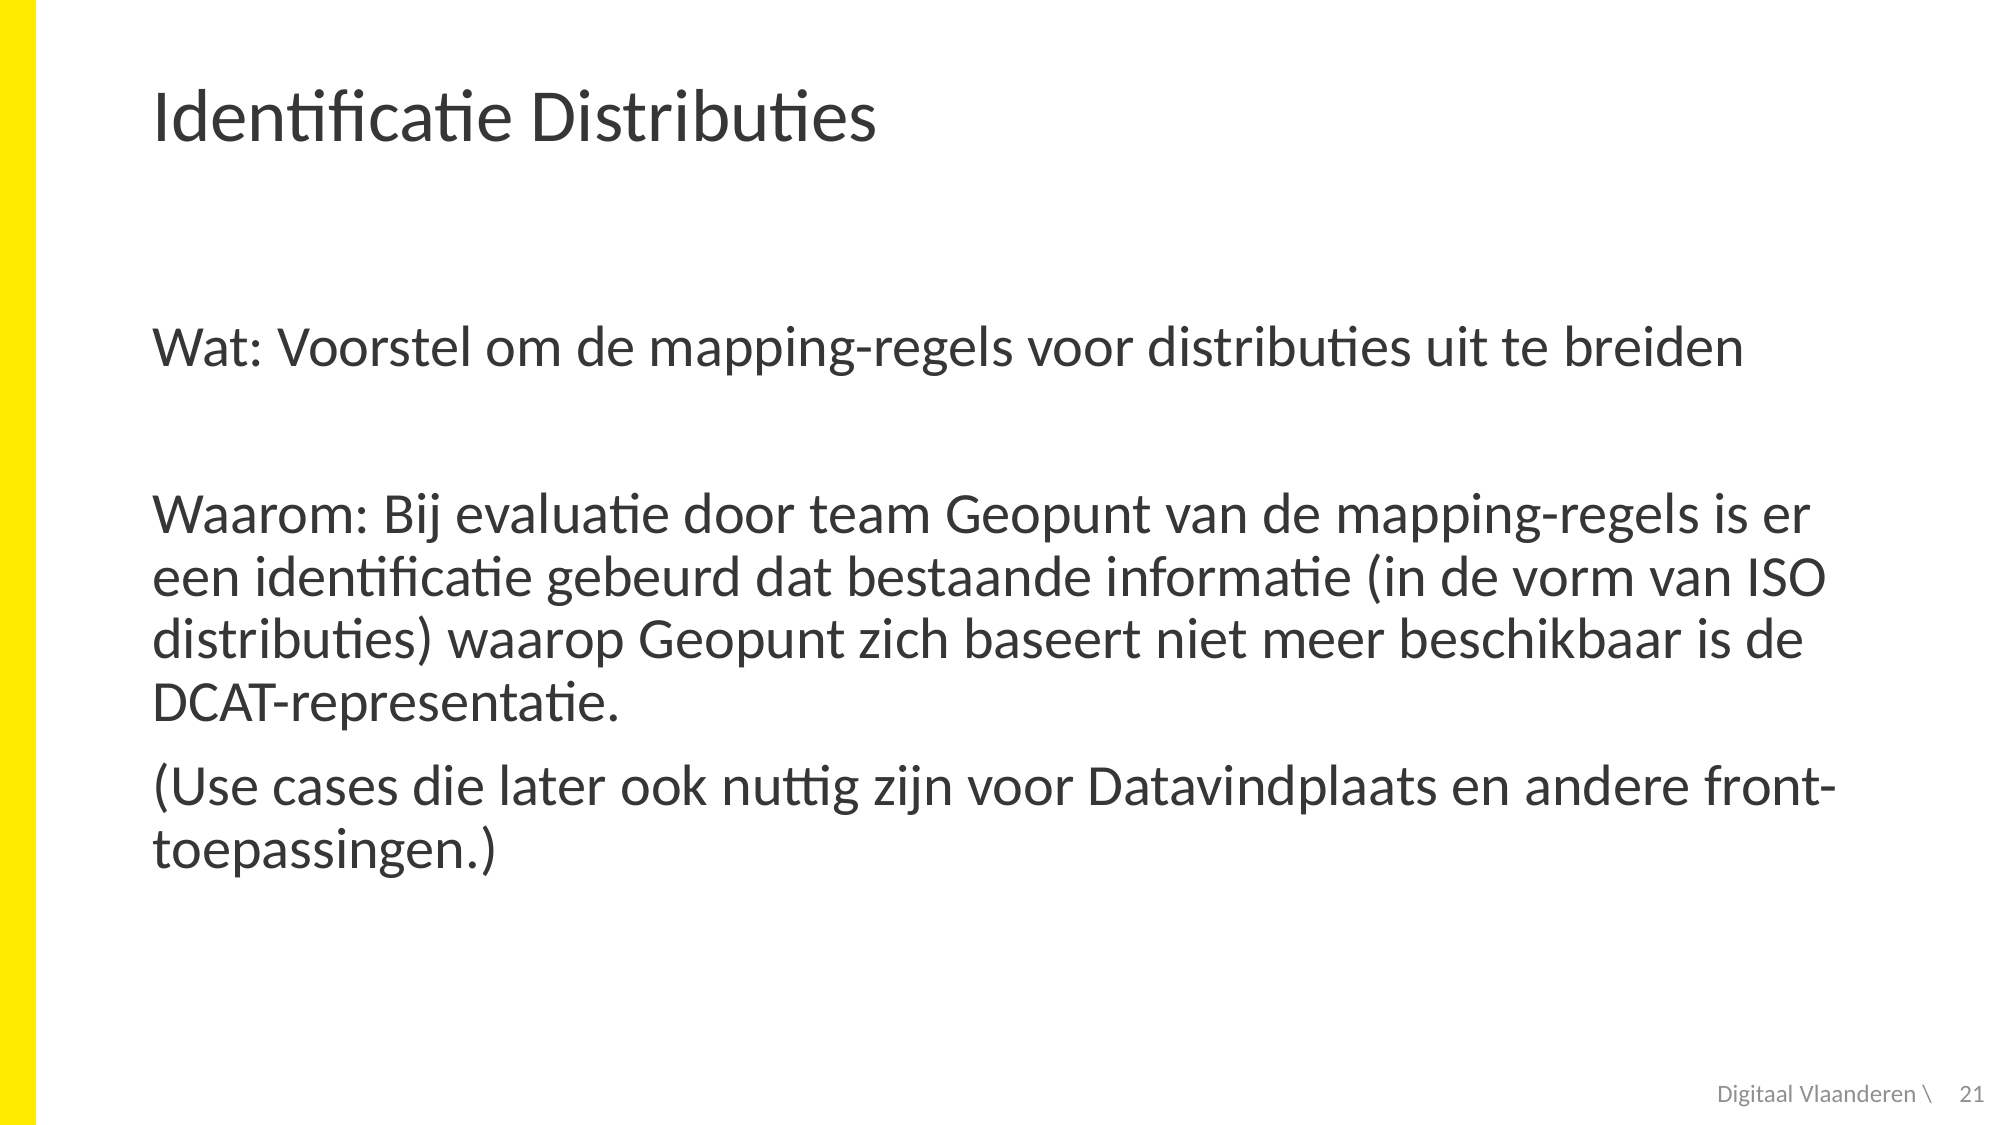

# Identificatie Distributies

Wat: Voorstel om de mapping-regels voor distributies uit te breiden

Waarom: Bij evaluatie door team Geopunt van de mapping-regels is er een identificatie gebeurd dat bestaande informatie (in de vorm van ISO distributies) waarop Geopunt zich baseert niet meer beschikbaar is de DCAT-representatie.
(Use cases die later ook nuttig zijn voor Datavindplaats en andere front-toepassingen.)
Digitaal Vlaanderen \
21